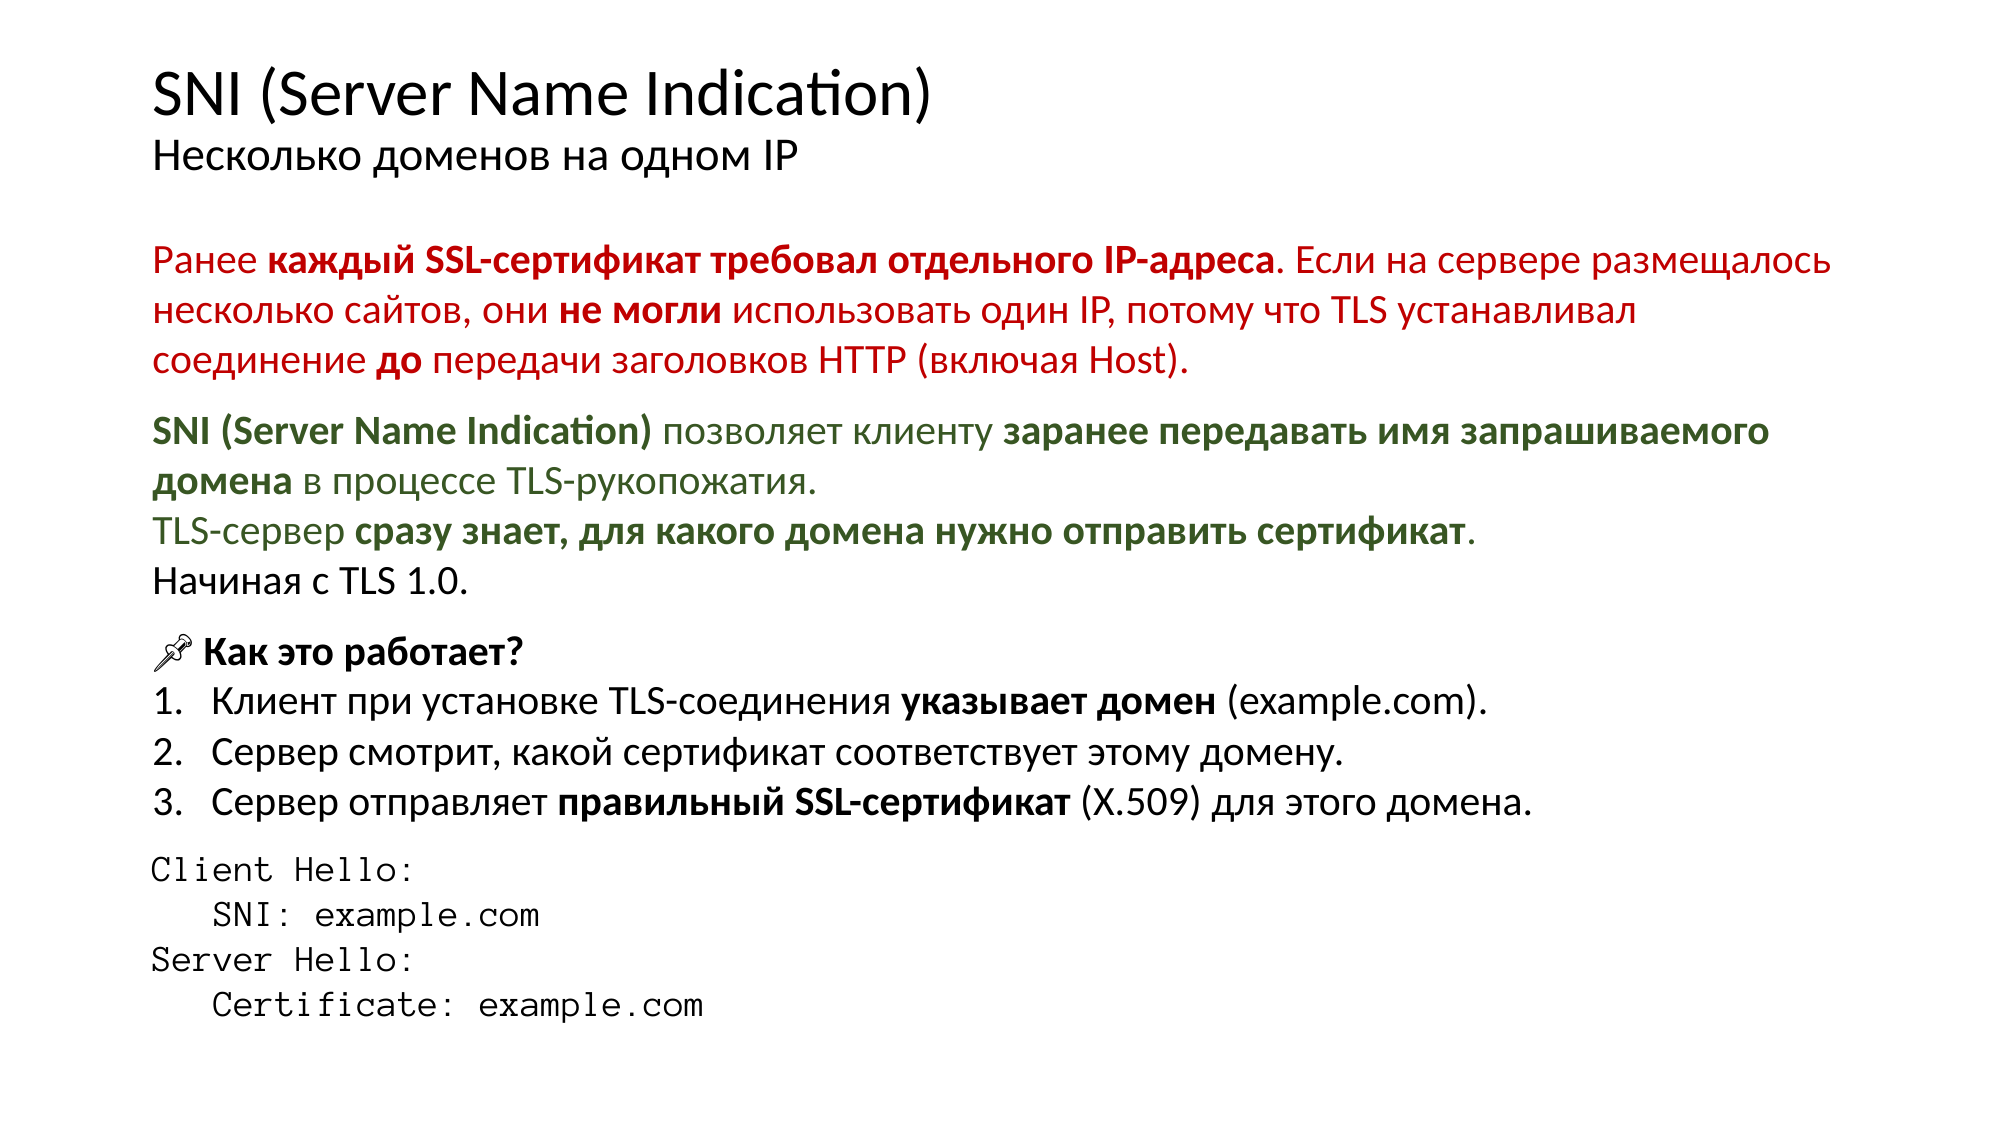

# SNI (Server Name Indication) Несколько доменов на одном IP
Ранее каждый SSL-сертификат требовал отдельного IP-адреса. Если на сервере размещалось несколько сайтов, они не могли использовать один IP, потому что TLS устанавливал соединение до передачи заголовков HTTP (включая Host).
SNI (Server Name Indication) позволяет клиенту заранее передавать имя запрашиваемого домена в процессе TLS-рукопожатия.
TLS-сервер сразу знает, для какого домена нужно отправить сертификат.
Начиная с TLS 1.0.
📌 Как это работает?
Клиент при установке TLS-соединения указывает домен (example.com).
Сервер смотрит, какой сертификат соответствует этому домену.
Сервер отправляет правильный SSL-сертификат (X.509) для этого домена.
Client Hello:
   SNI: example.com
Server Hello:
   Certificate: example.com